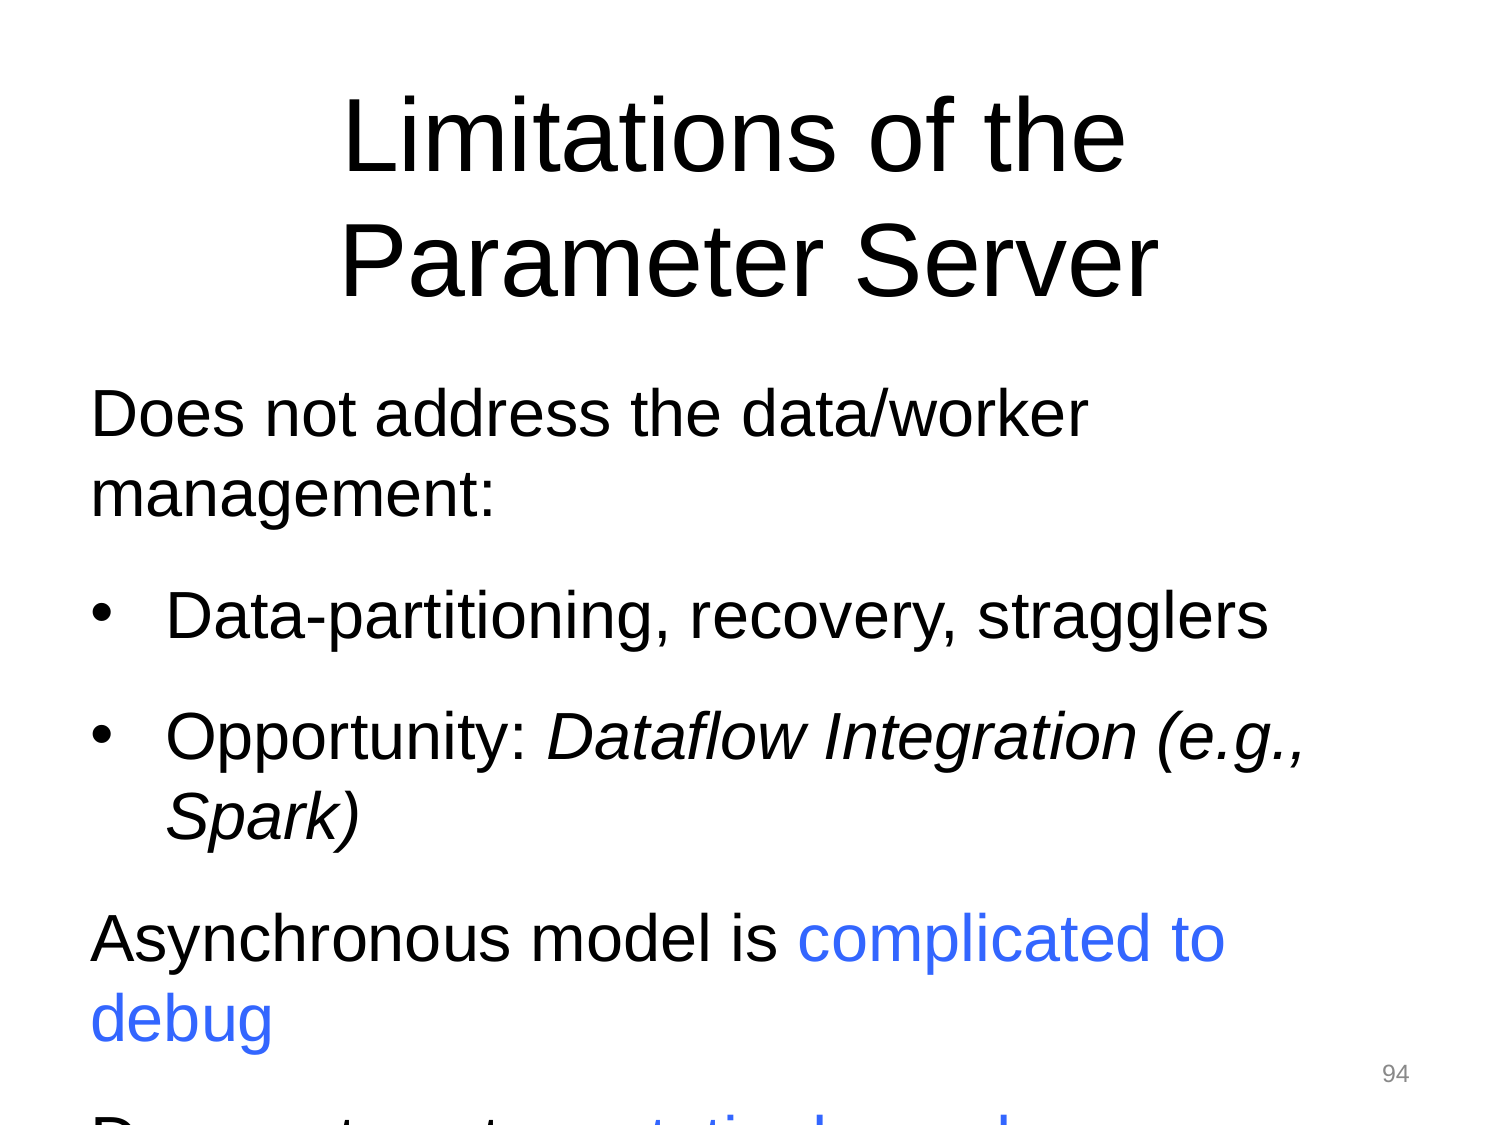

# Limitations of the Parameter Server
Does not address the data/worker management:
Data-partitioning, recovery, stragglers
Opportunity: Dataflow Integration (e.g., Spark)
Asynchronous model is complicated to debug
Does not capture static dependency structure between data and parameters
94